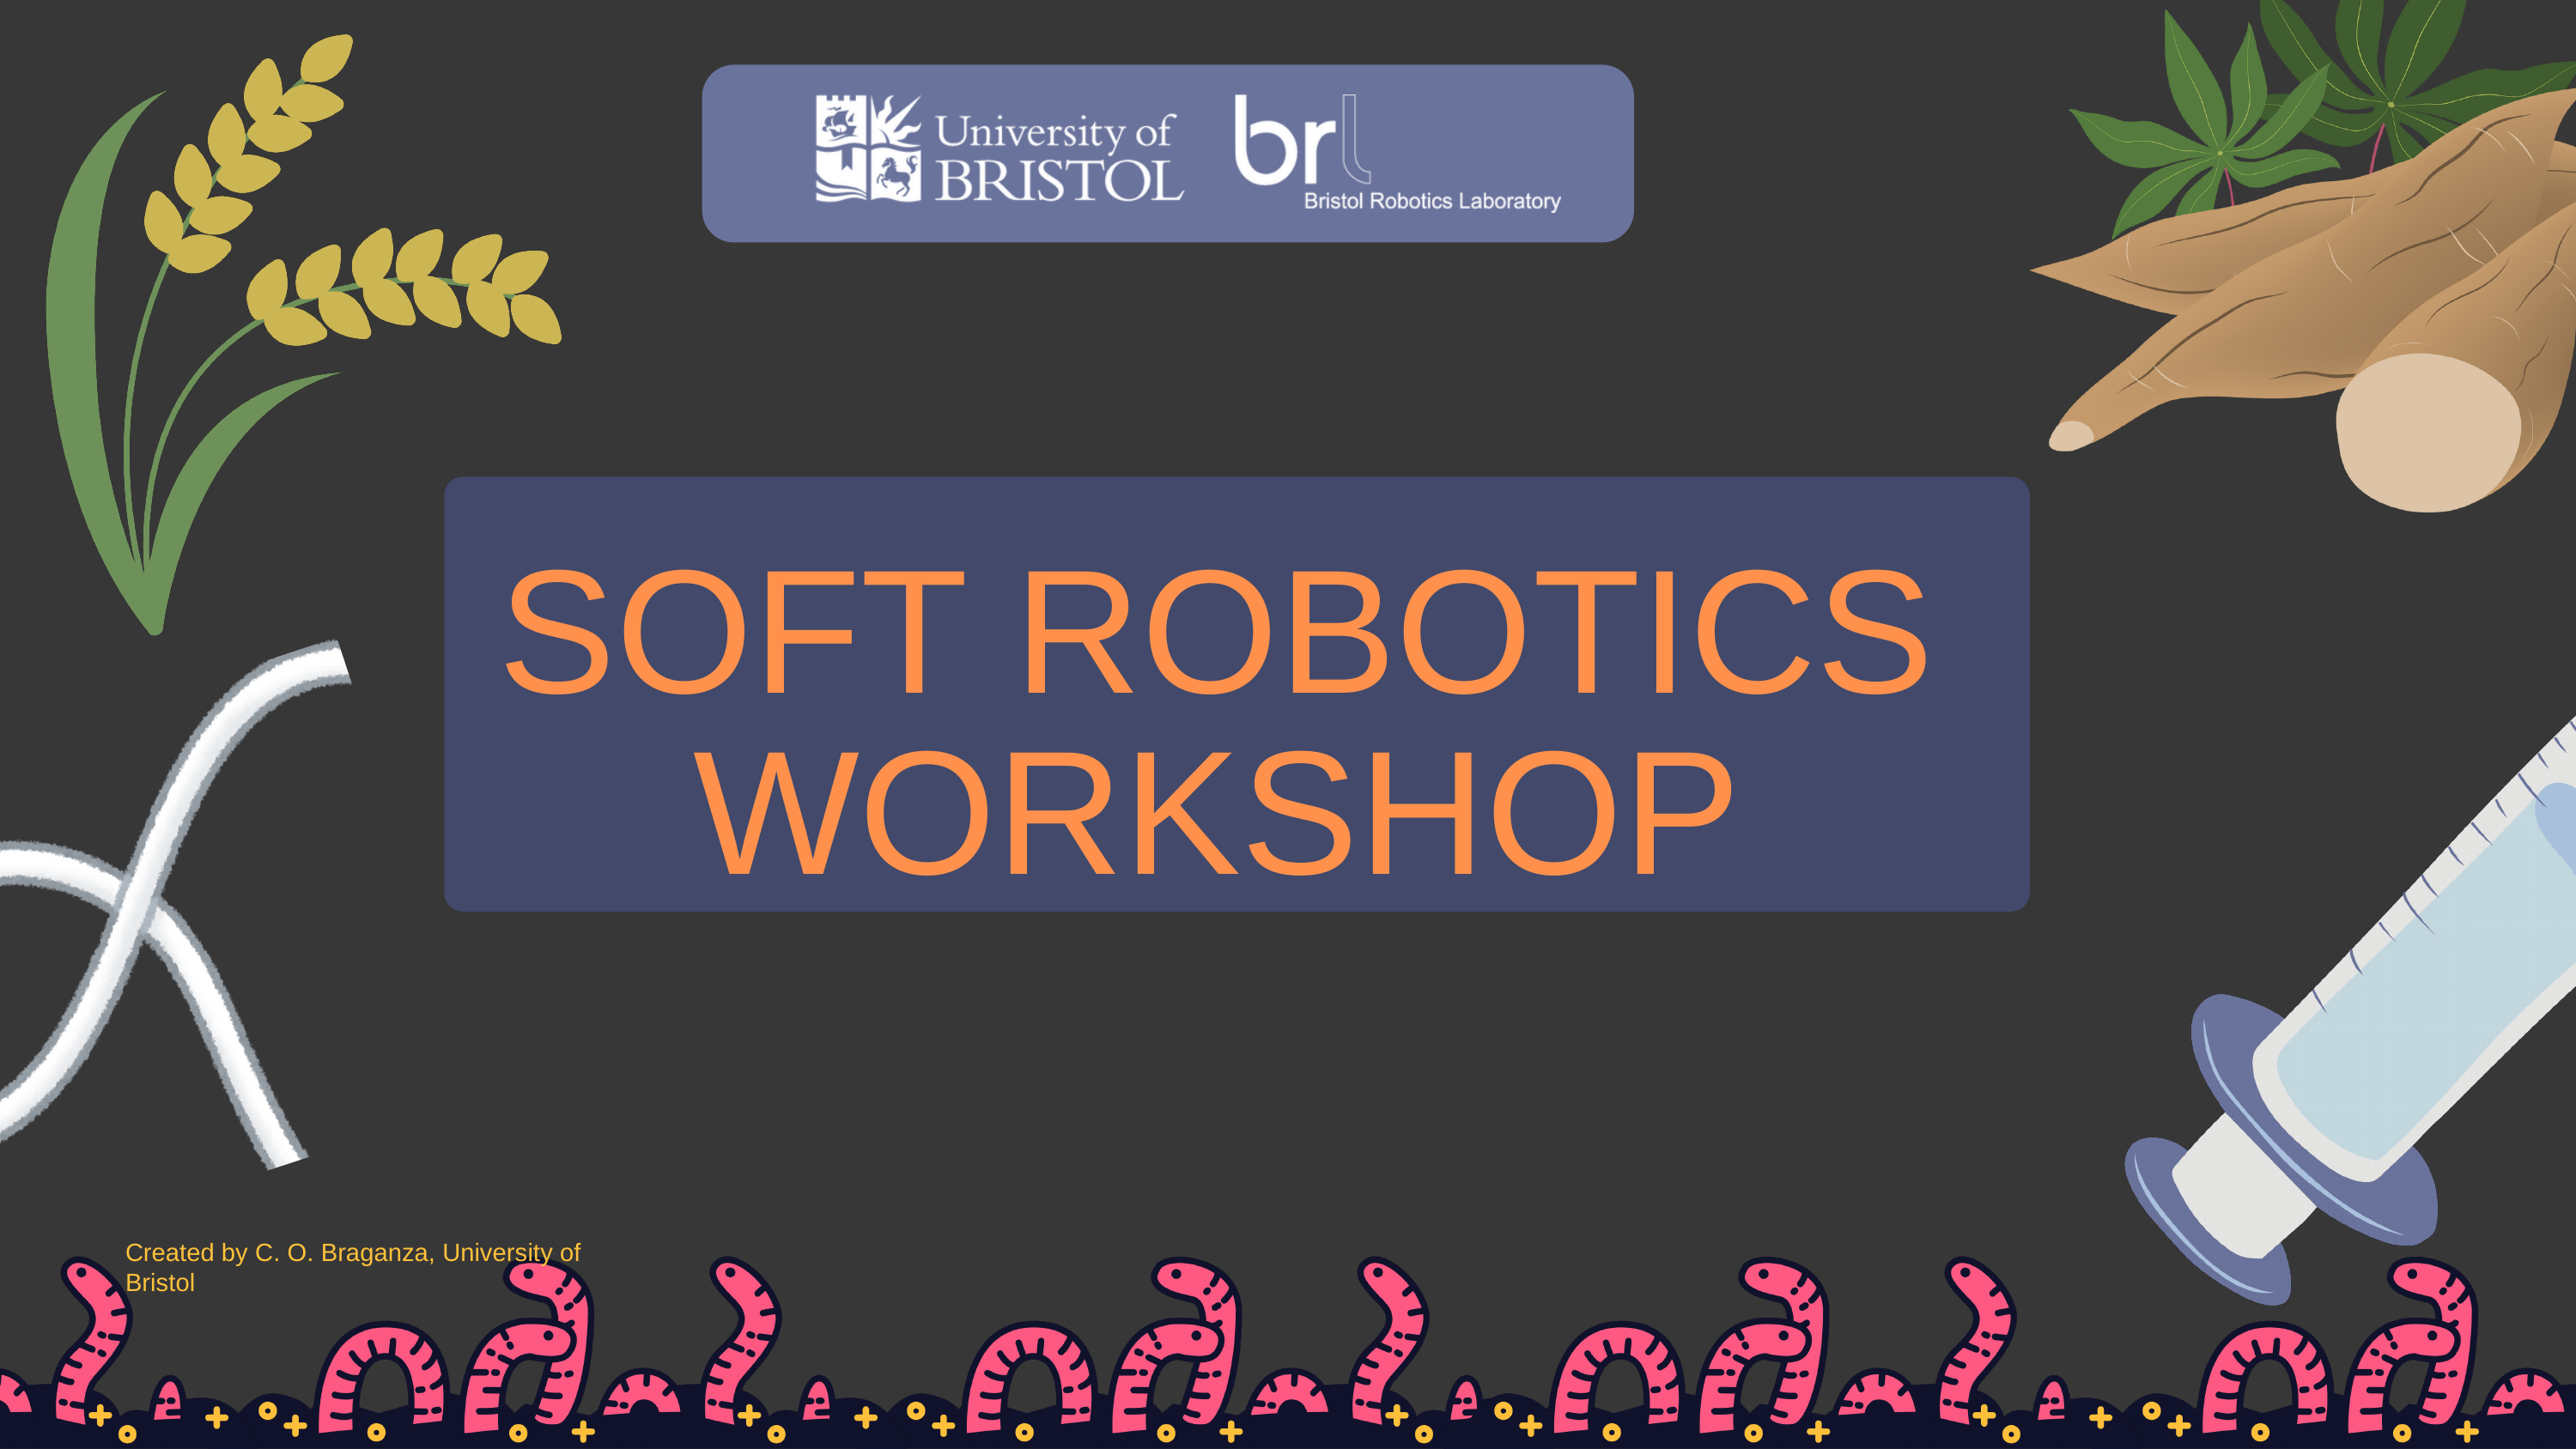

SOFT ROBOTICS WORKSHOP

Created by C. O. Braganza, University of Bristol